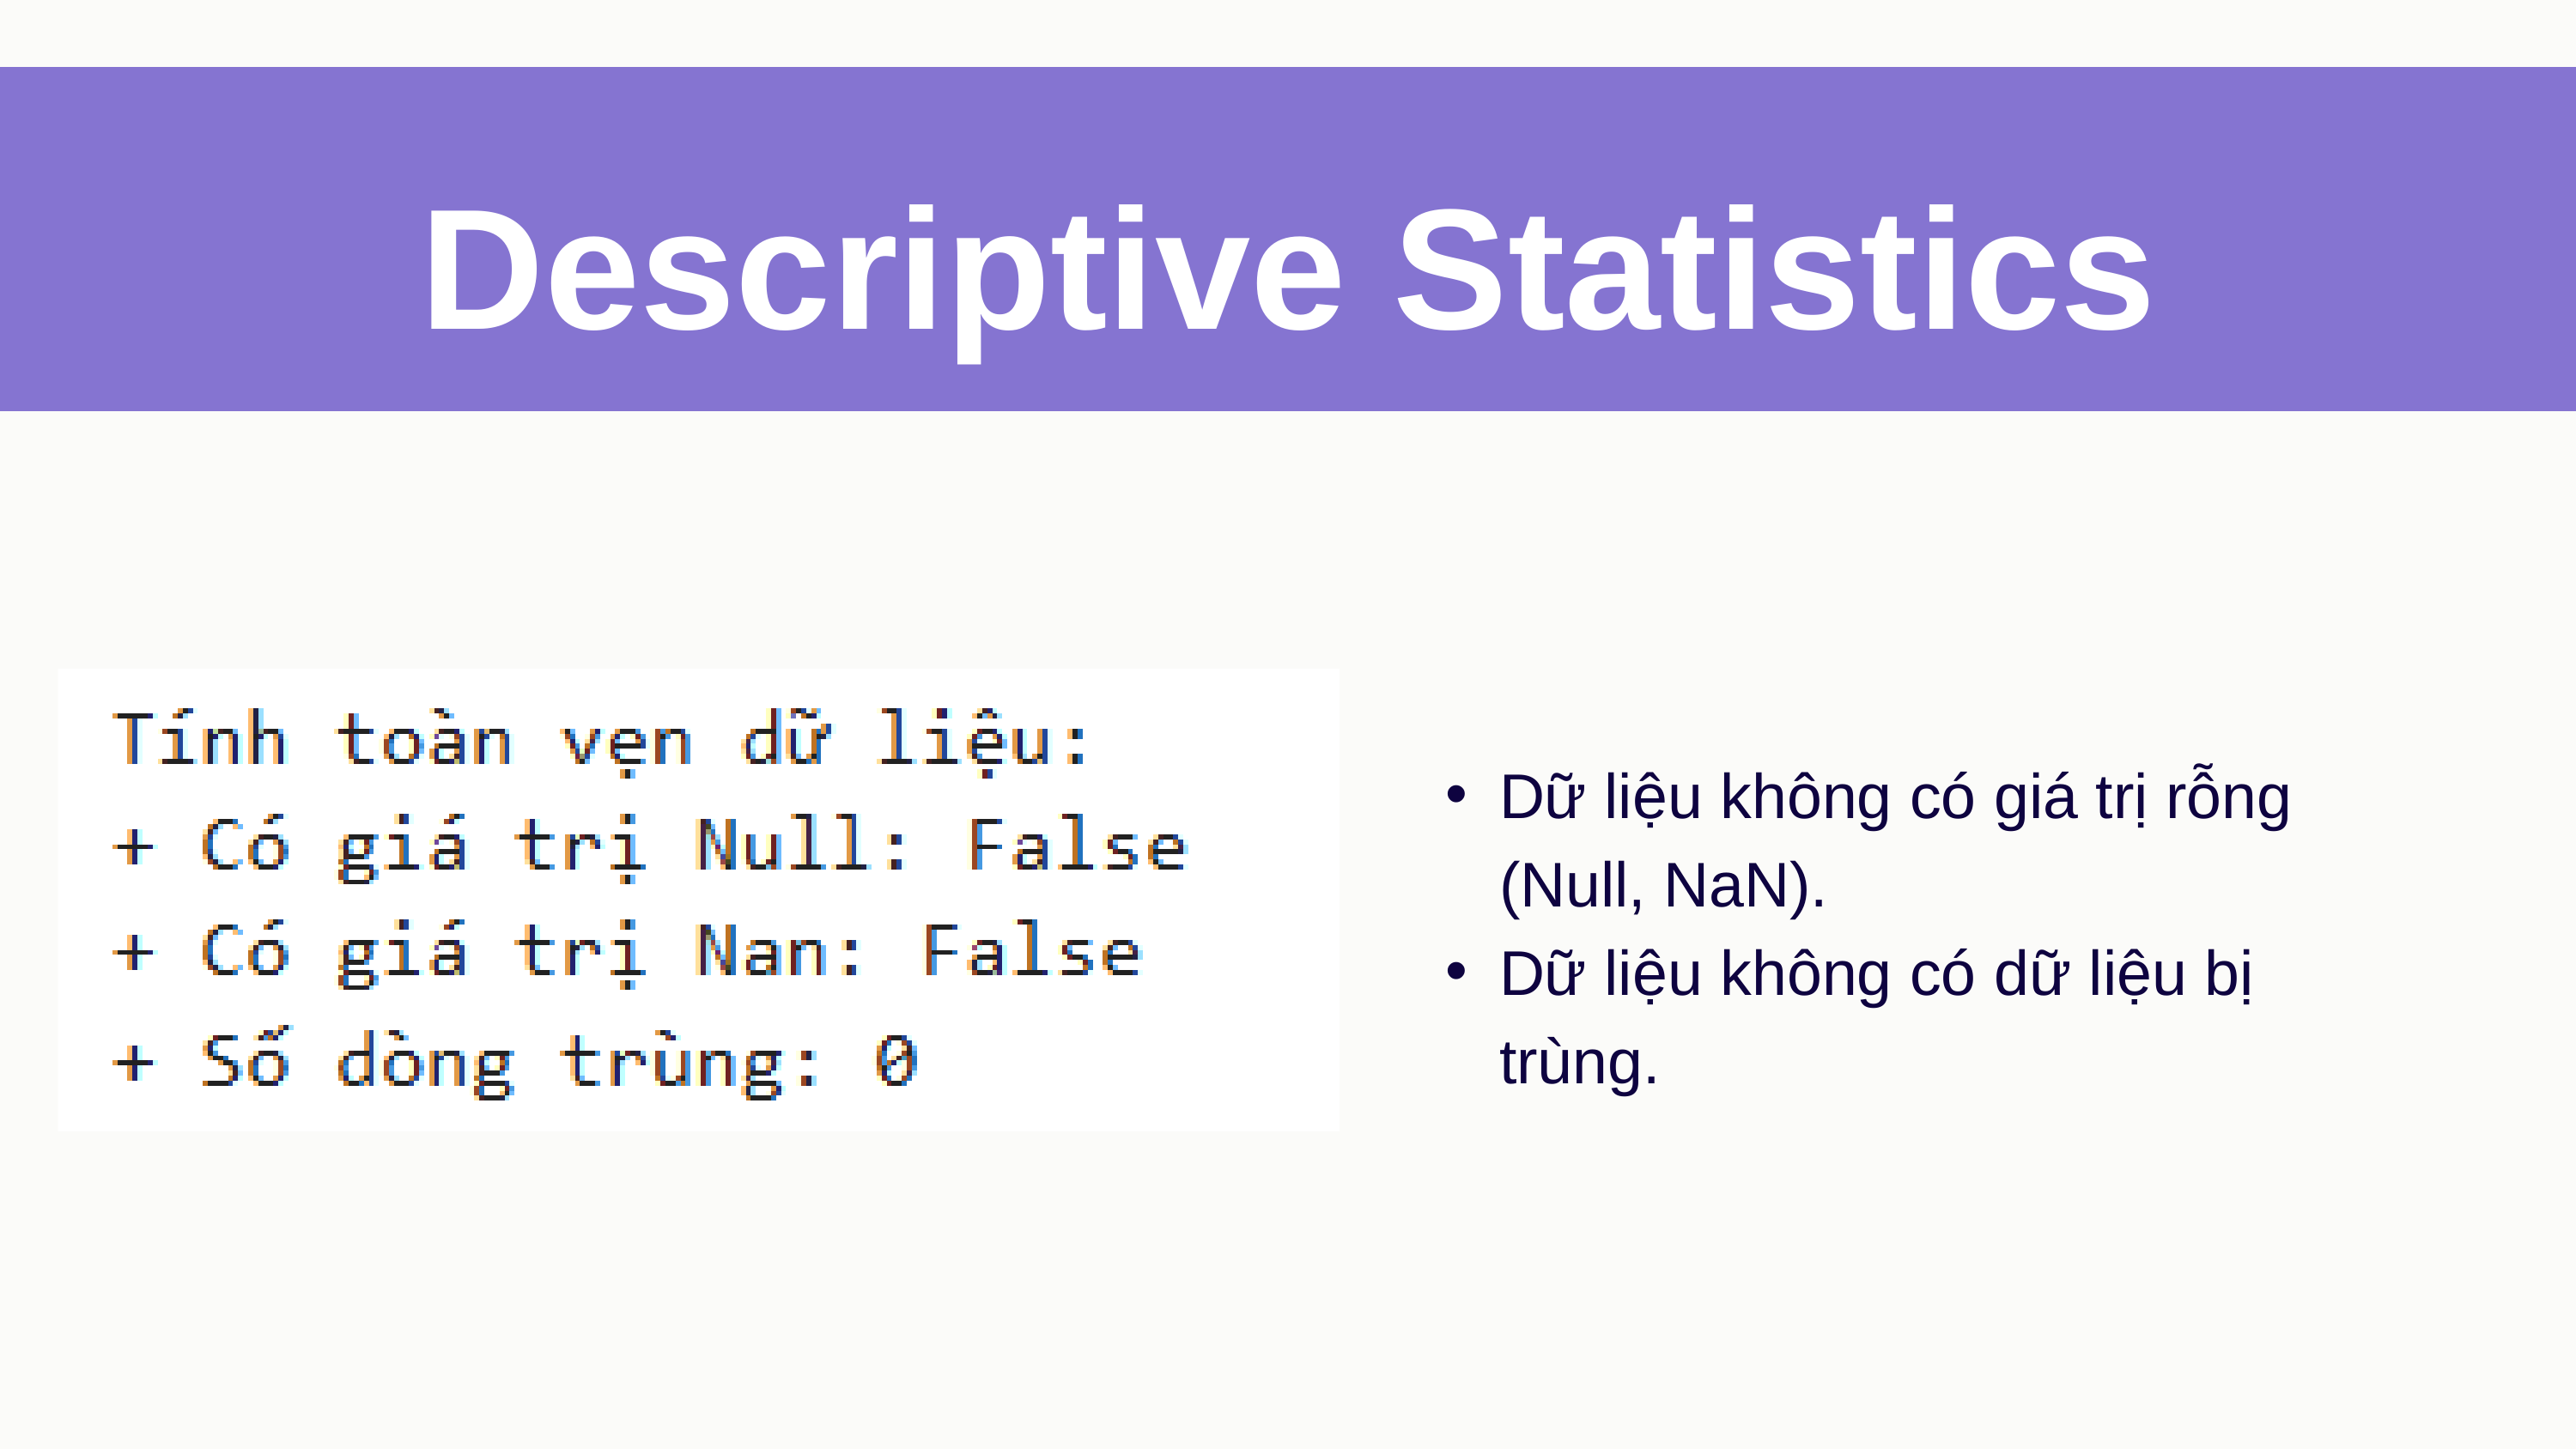

Descriptive Statistics

Dữ liệu không có giá trị rỗng (Null, NaN).
Dữ liệu không có dữ liệu bị trùng.